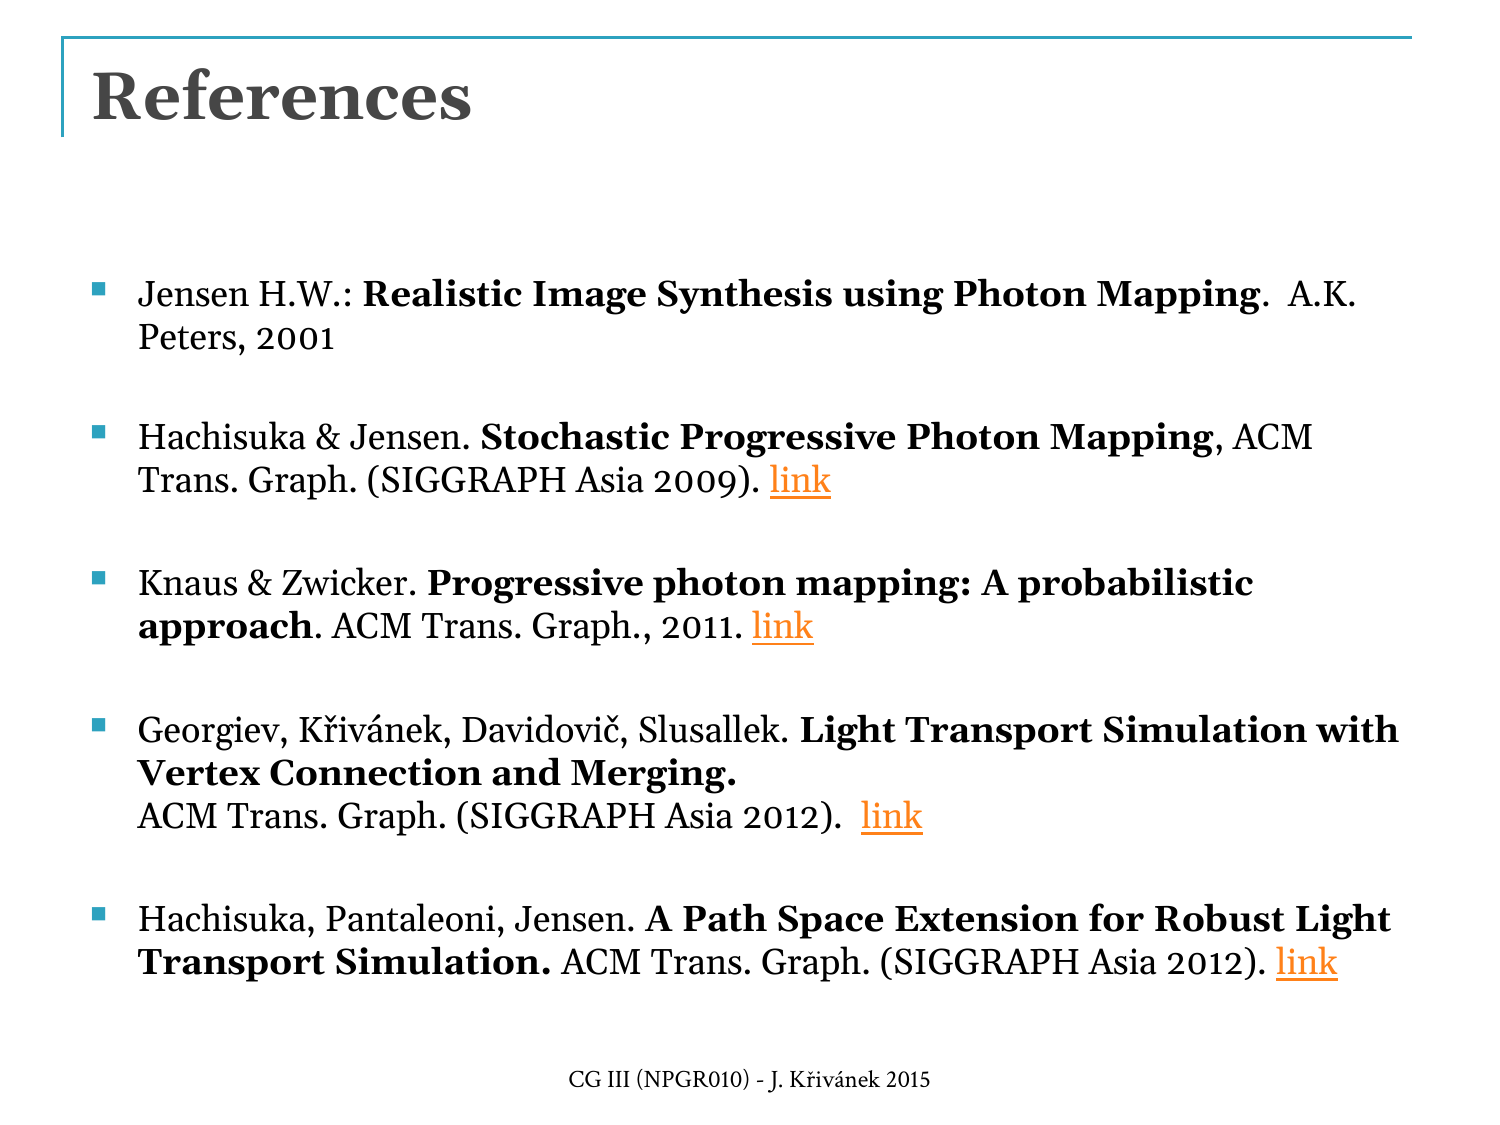

# References
Jensen H.W.: Realistic Image Synthesis using Photon Mapping.  A.K. Peters, 2001

Hachisuka & Jensen. Stochastic Progressive Photon Mapping, ACM Trans. Graph. (SIGGRAPH Asia 2009). link

Knaus & Zwicker. Progressive photon mapping: A probabilistic approach. ACM Trans. Graph., 2011. link

Georgiev, Křivánek, Davidovič, Slusallek. Light Transport Simulation with Vertex Connection and Merging.
ACM Trans. Graph. (SIGGRAPH Asia 2012).  link

Hachisuka, Pantaleoni, Jensen. A Path Space Extension for Robust Light Transport Simulation. ACM Trans. Graph. (SIGGRAPH Asia 2012). link

CG III (NPGR010) - J. Křivánek 2015